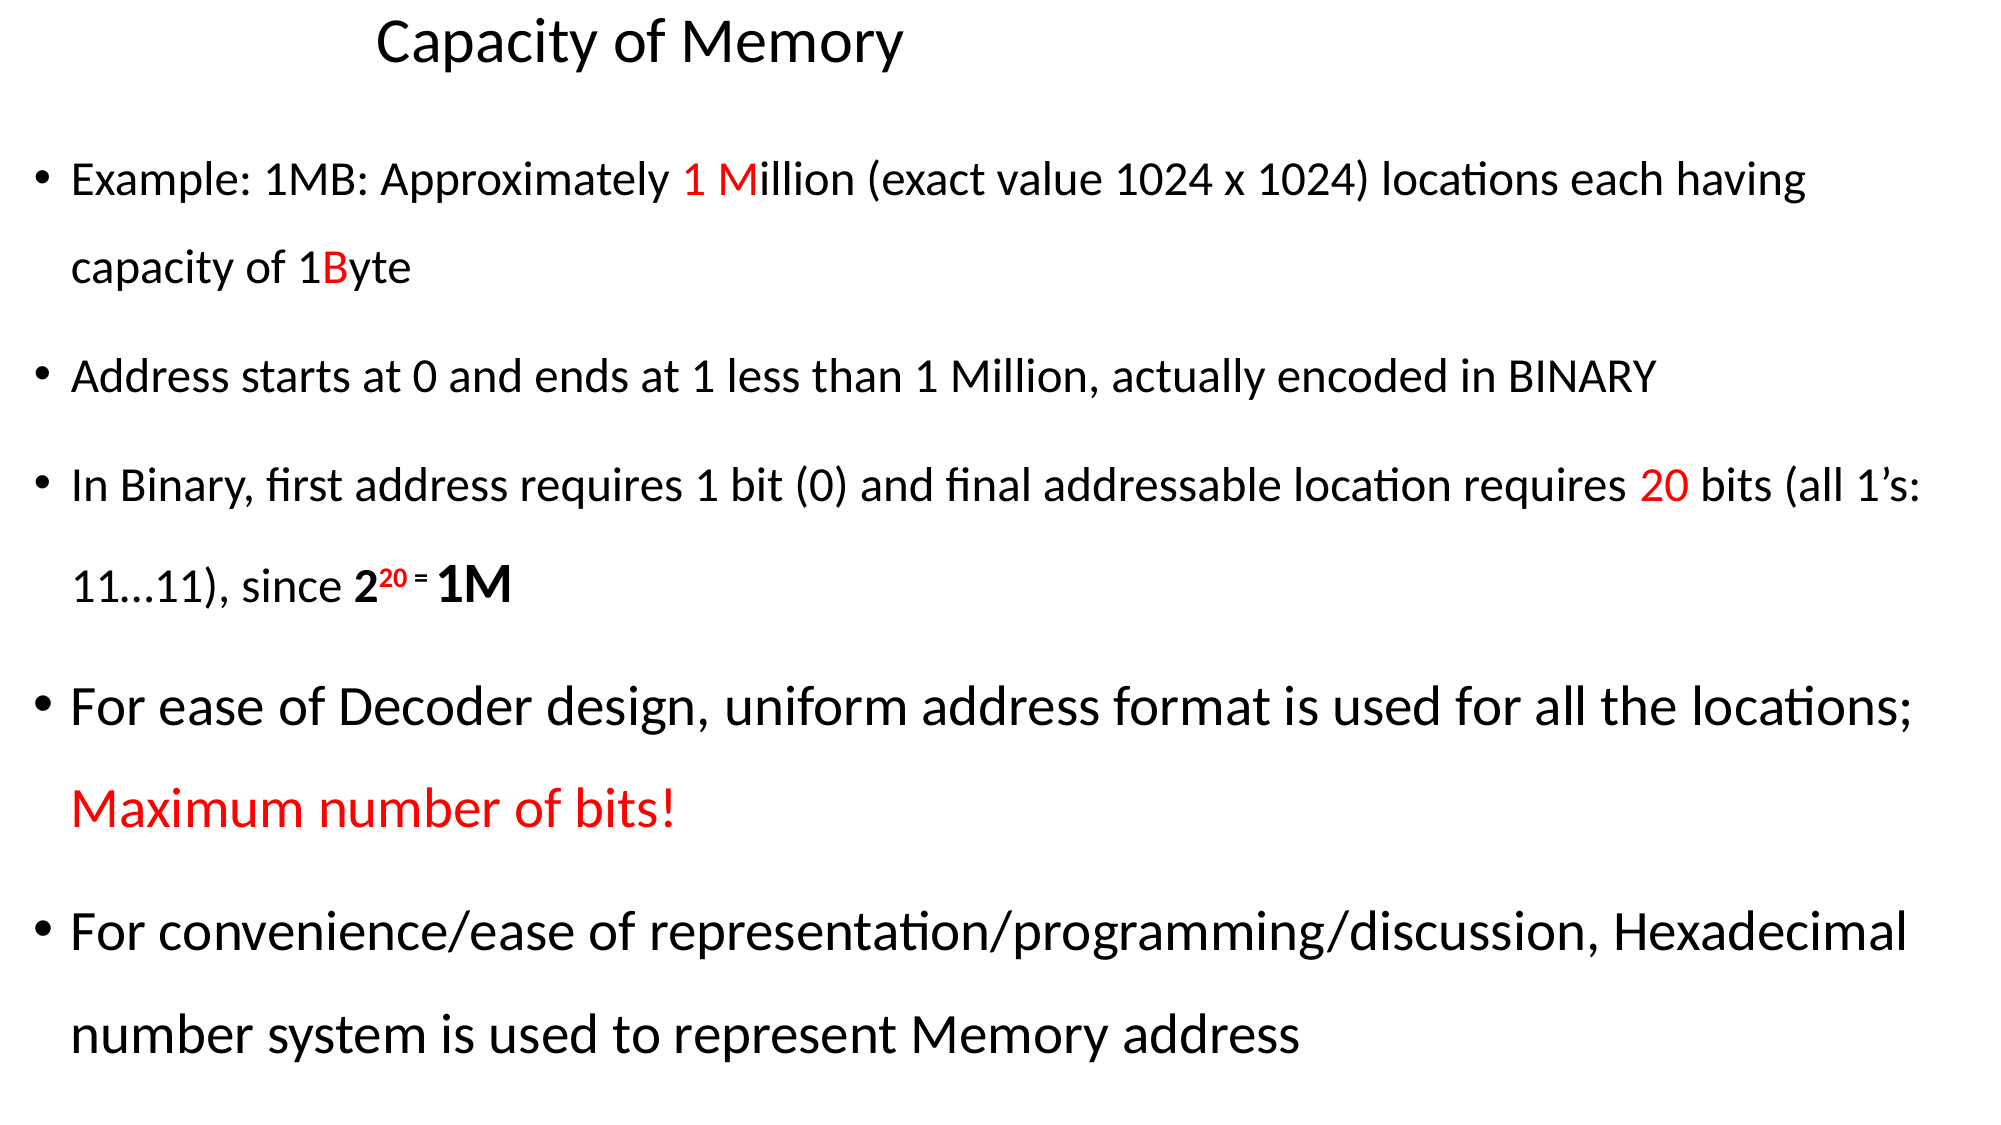

# Capacity of Memory
Example: 1MB: Approximately 1 Million (exact value 1024 x 1024) locations each having capacity of 1Byte
Address starts at 0 and ends at 1 less than 1 Million, actually encoded in BINARY
In Binary, first address requires 1 bit (0) and final addressable location requires 20 bits (all 1’s: 11…11), since 220 = 1M
For ease of Decoder design, uniform address format is used for all the locations; Maximum number of bits!
For convenience/ease of representation/programming/discussion, Hexadecimal number system is used to represent Memory address